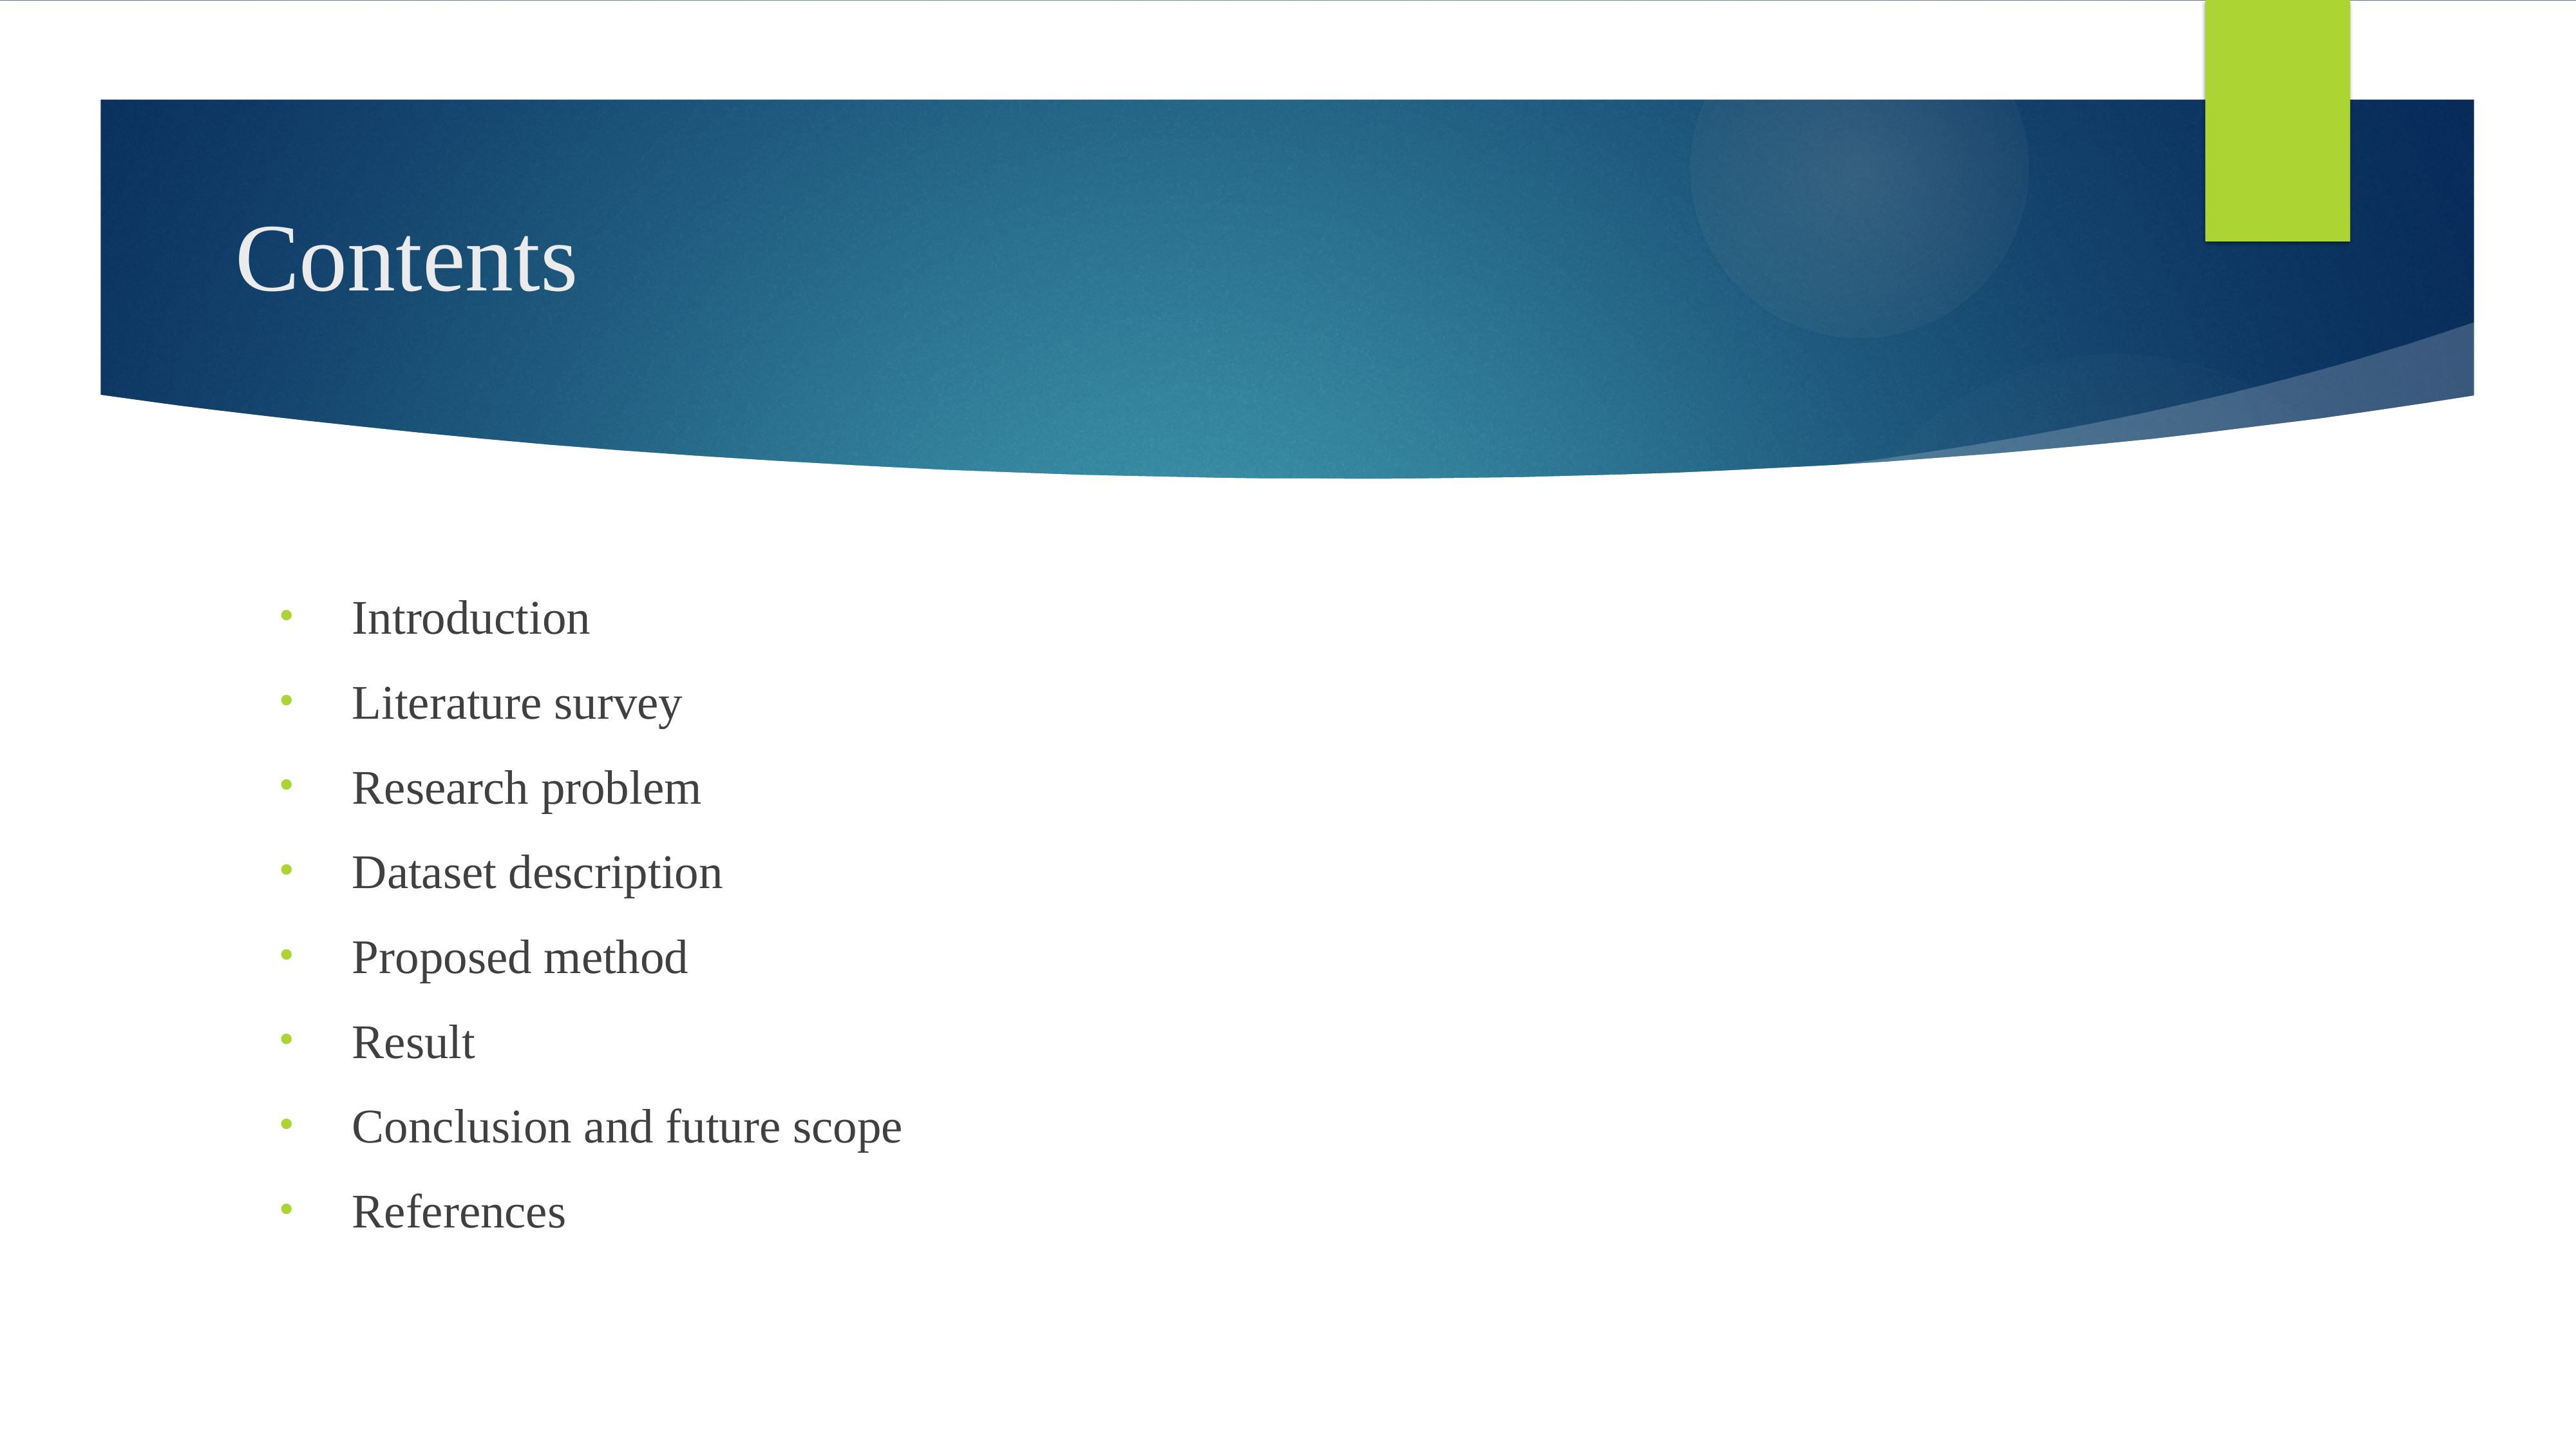

# Contents

Introduction
Literature survey
Research problem
Dataset description
Proposed method
Result
Conclusion and future scope
References